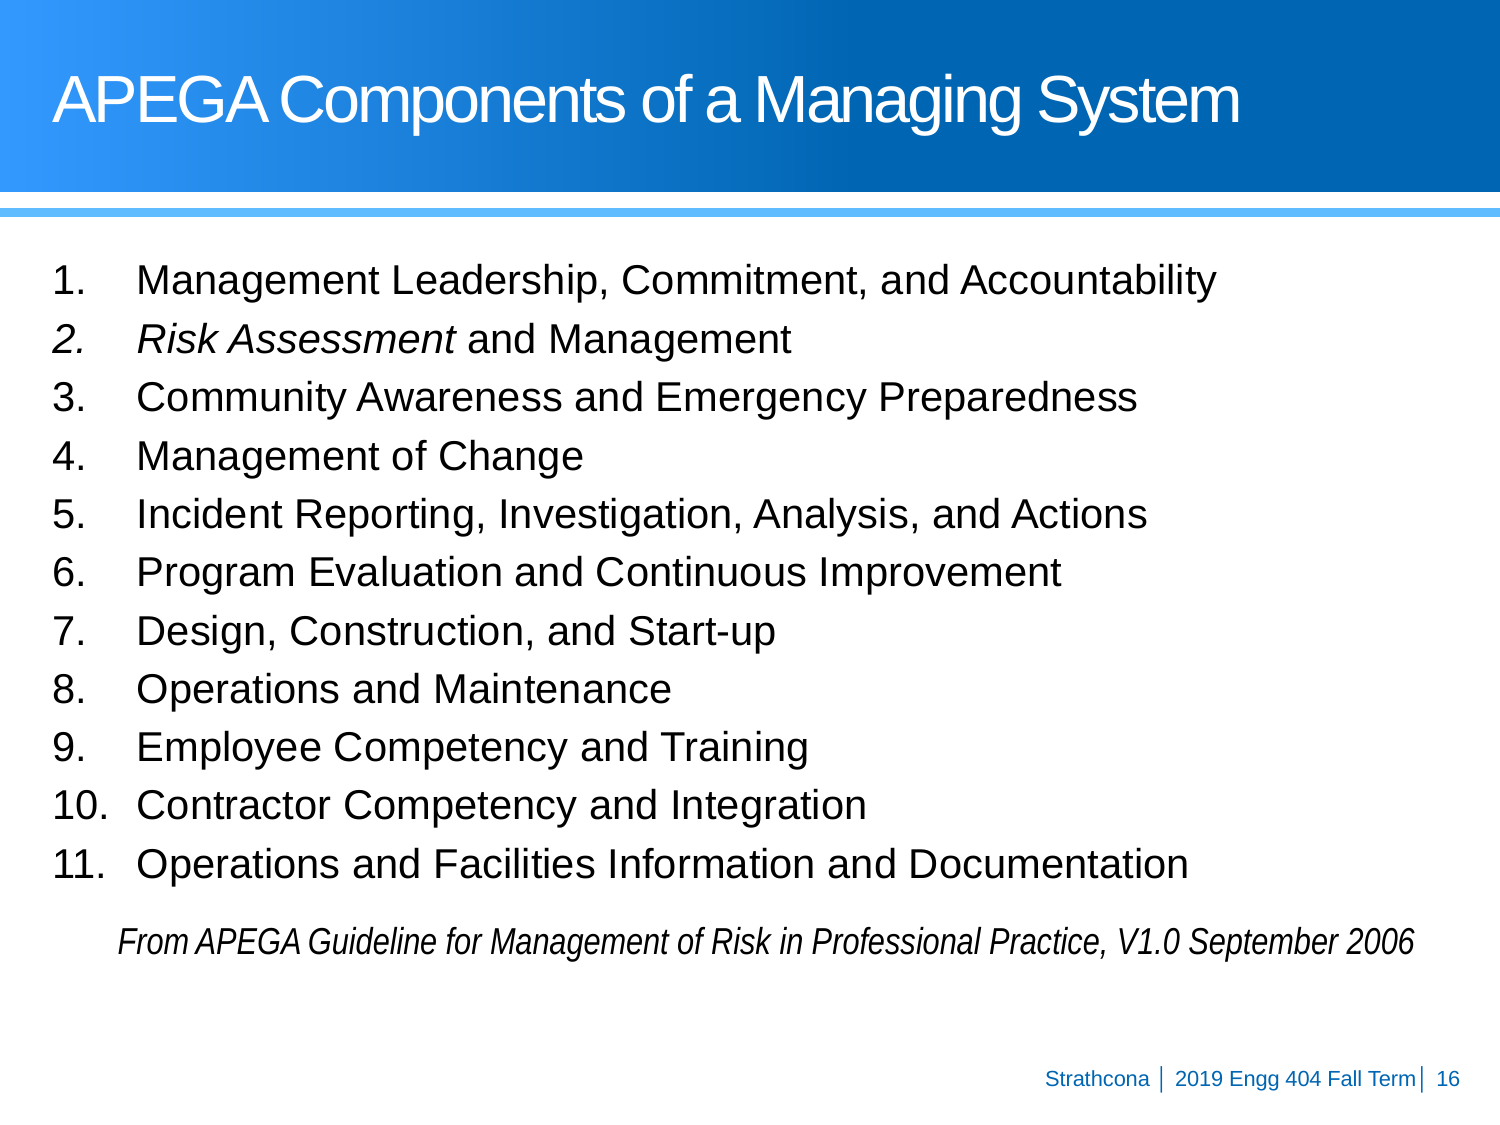

# APEGA Components of a Managing System
Management Leadership, Commitment, and Accountability
Risk Assessment and Management
Community Awareness and Emergency Preparedness
Management of Change
Incident Reporting, Investigation, Analysis, and Actions
Program Evaluation and Continuous Improvement
Design, Construction, and Start-up
Operations and Maintenance
Employee Competency and Training
Contractor Competency and Integration
Operations and Facilities Information and Documentation
From APEGA Guideline for Management of Risk in Professional Practice, V1.0 September 2006